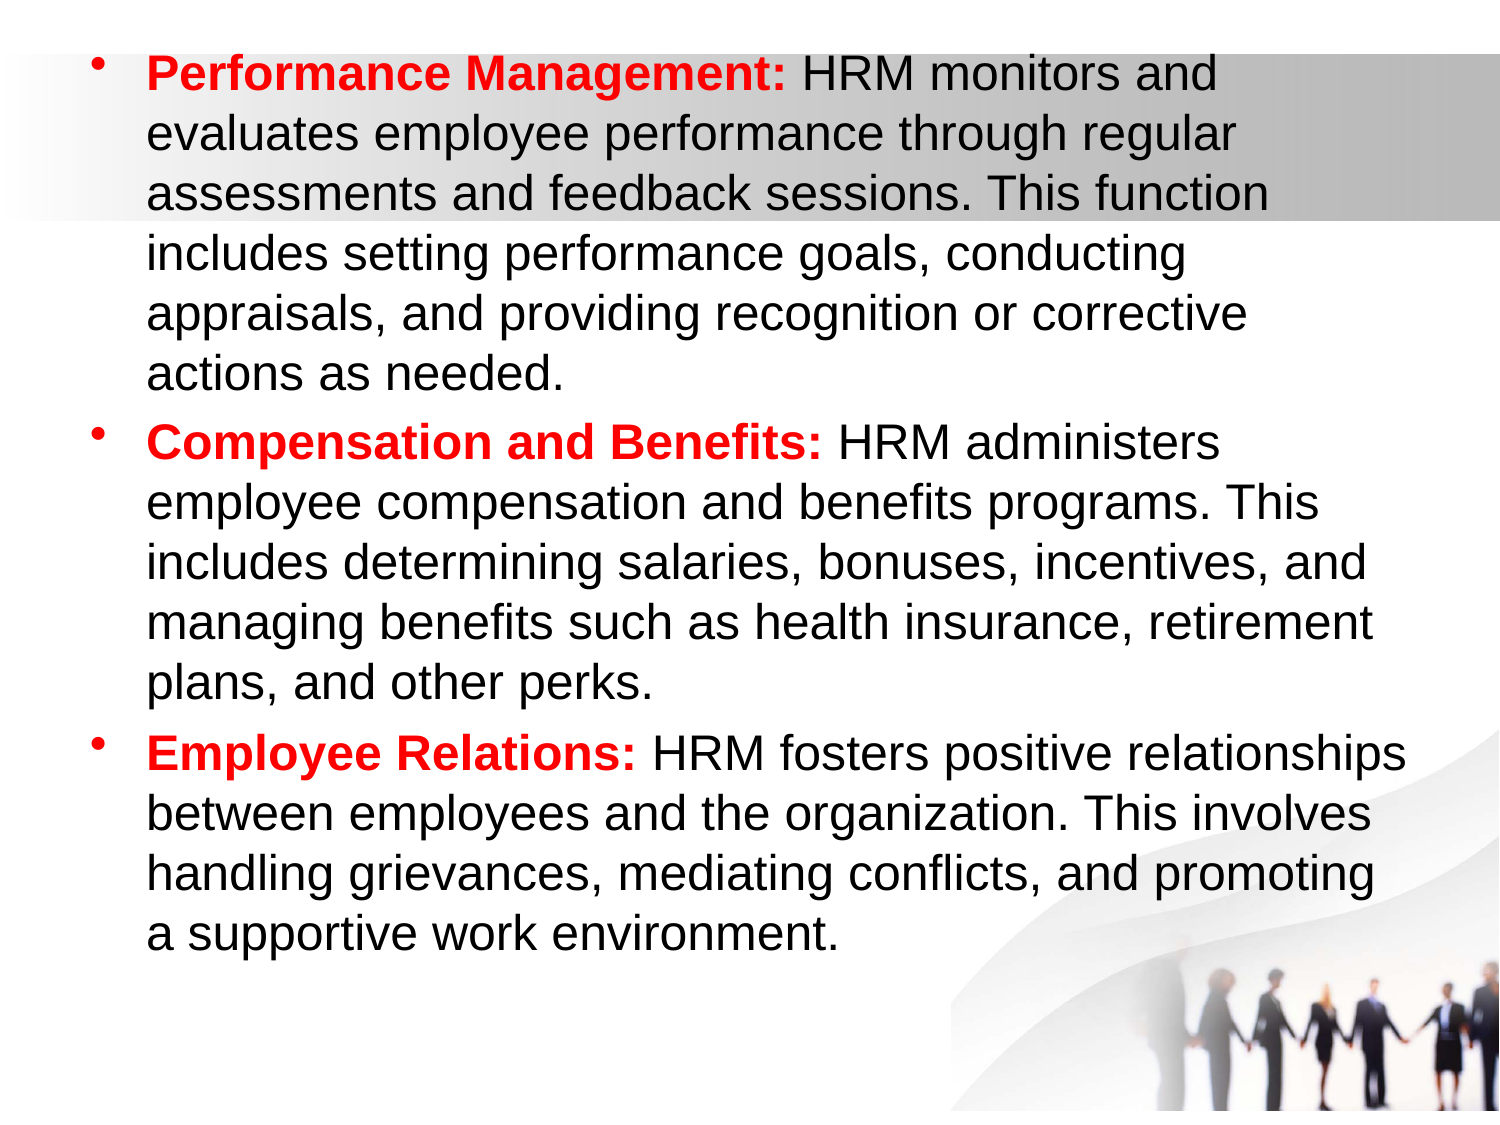

Performance Management: HRM monitors and evaluates employee performance through regular assessments and feedback sessions. This function includes setting performance goals, conducting appraisals, and providing recognition or corrective actions as needed.
Compensation and Benefits: HRM administers employee compensation and benefits programs. This includes determining salaries, bonuses, incentives, and managing benefits such as health insurance, retirement plans, and other perks.
Employee Relations: HRM fosters positive relationships between employees and the organization. This involves handling grievances, mediating conflicts, and promoting a supportive work environment.